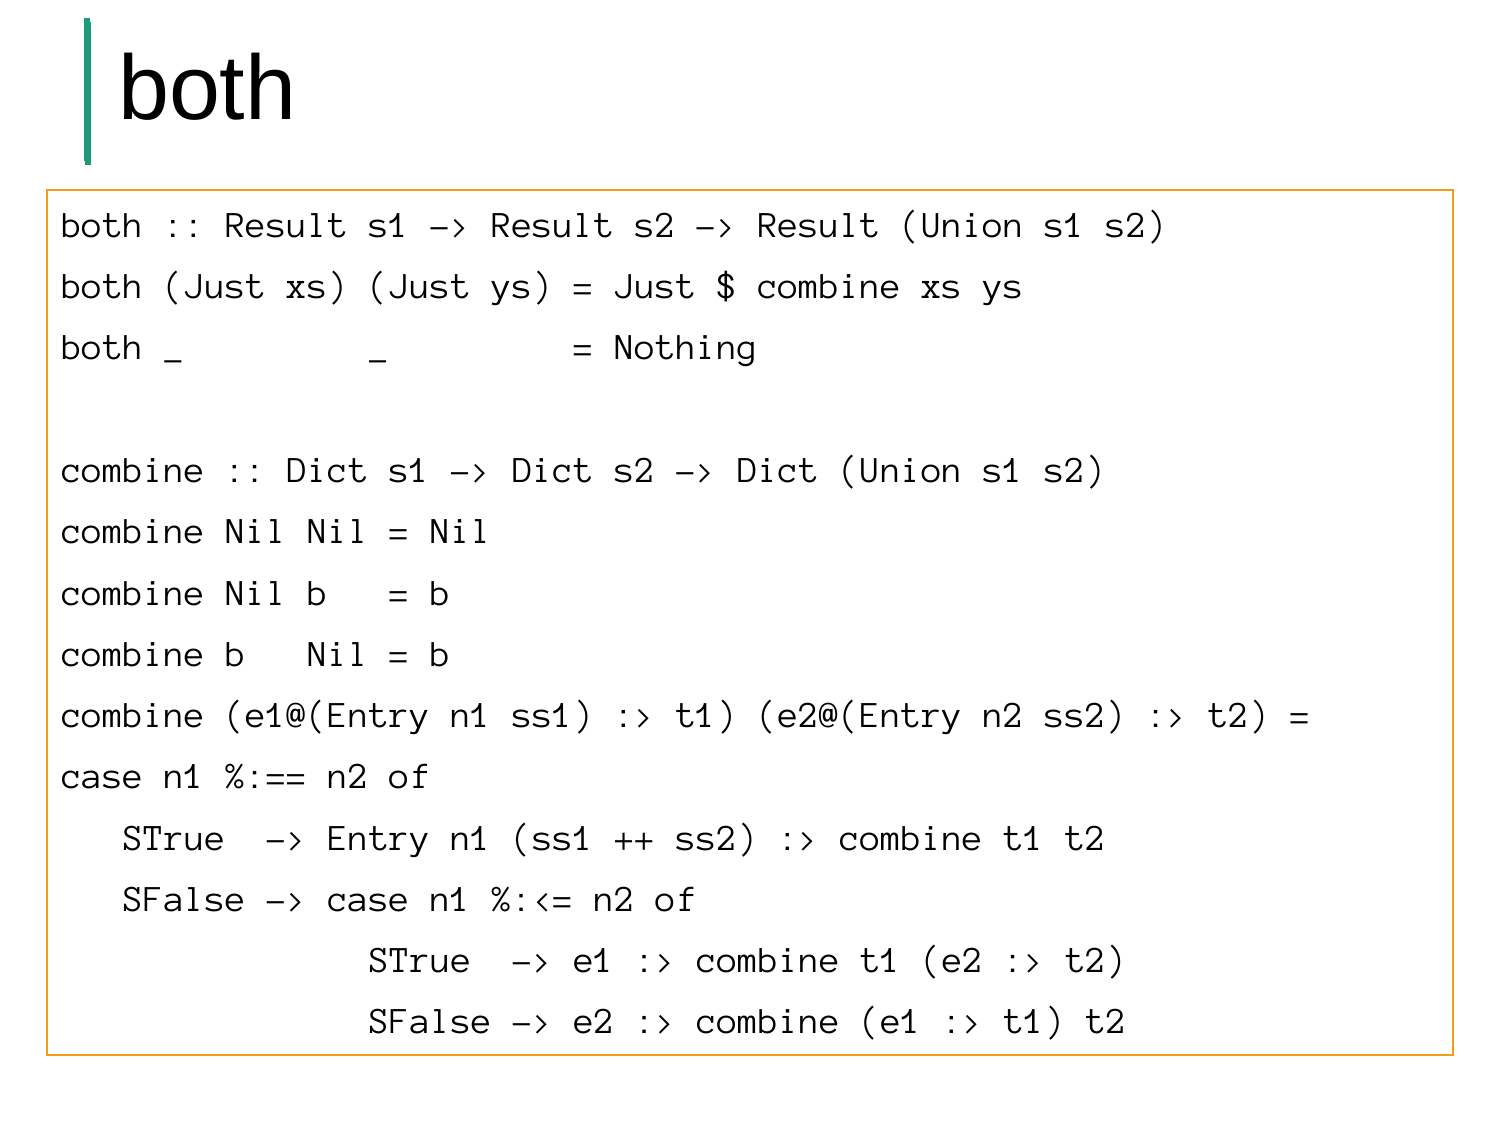

# both
both :: Result s1 -> Result s2 -> Result (Union s1 s2)
both (Just xs) (Just ys) = Just $ combine xs ys
both _         _         = Nothing

combine :: Dict s1 -> Dict s2 -> Dict (Union s1 s2)
combine Nil Nil = Nil
combine Nil b   = b
combine b   Nil = b
combine (e1@(Entry n1 ss1) :> t1) (e2@(Entry n2 ss2) :> t2) =
case n1 %:== n2 of
   STrue  -> Entry n1 (ss1 ++ ss2) :> combine t1 t2
   SFalse -> case n1 %:<= n2 of
               STrue  -> e1 :> combine t1 (e2 :> t2)
               SFalse -> e2 :> combine (e1 :> t1) t2
data Color = R | B
data Tree  = E | T Tree A Tree

insert :: Tree -> A -> Tree
insert s x = blacken (ins s)
   where ins E = T R E x E
         ins s@(T color a y b)
             | x < y     = balance color (ins a) y b
             | x > y     = balance color a y (ins b)
             | otherwise = s
         blacken (T _ a x b) = T B a x b